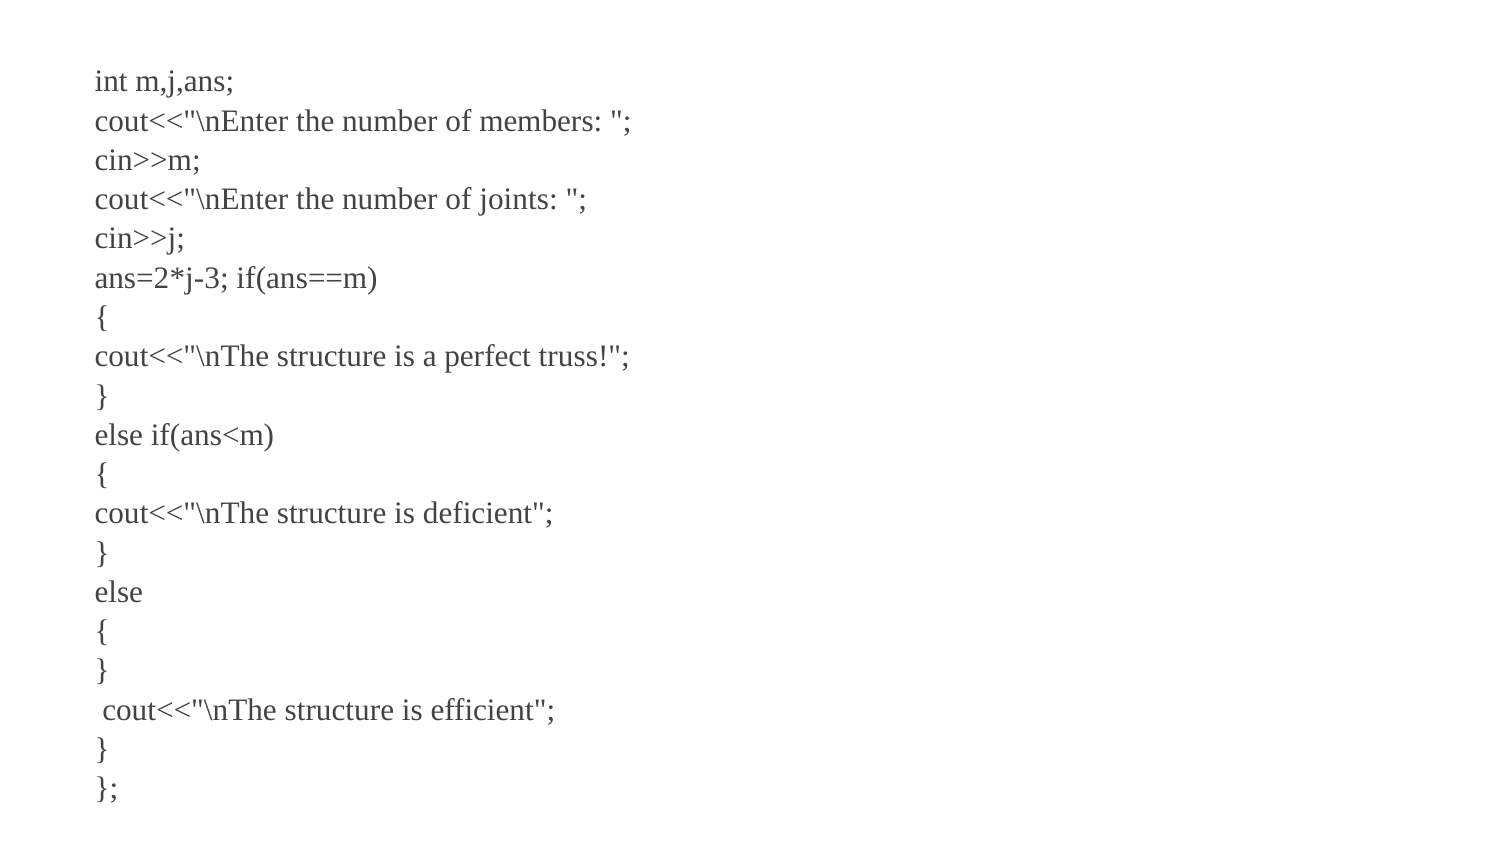

int m,j,ans;
cout<<"\nEnter the number of members: ";
cin>>m;
cout<<"\nEnter the number of joints: ";
cin>>j;
ans=2*j-3; if(ans==m)
{
cout<<"\nThe structure is a perfect truss!";
}
else if(ans<m)
{
cout<<"\nThe structure is deficient";
}
else
{
}
 cout<<"\nThe structure is efficient";
}
};